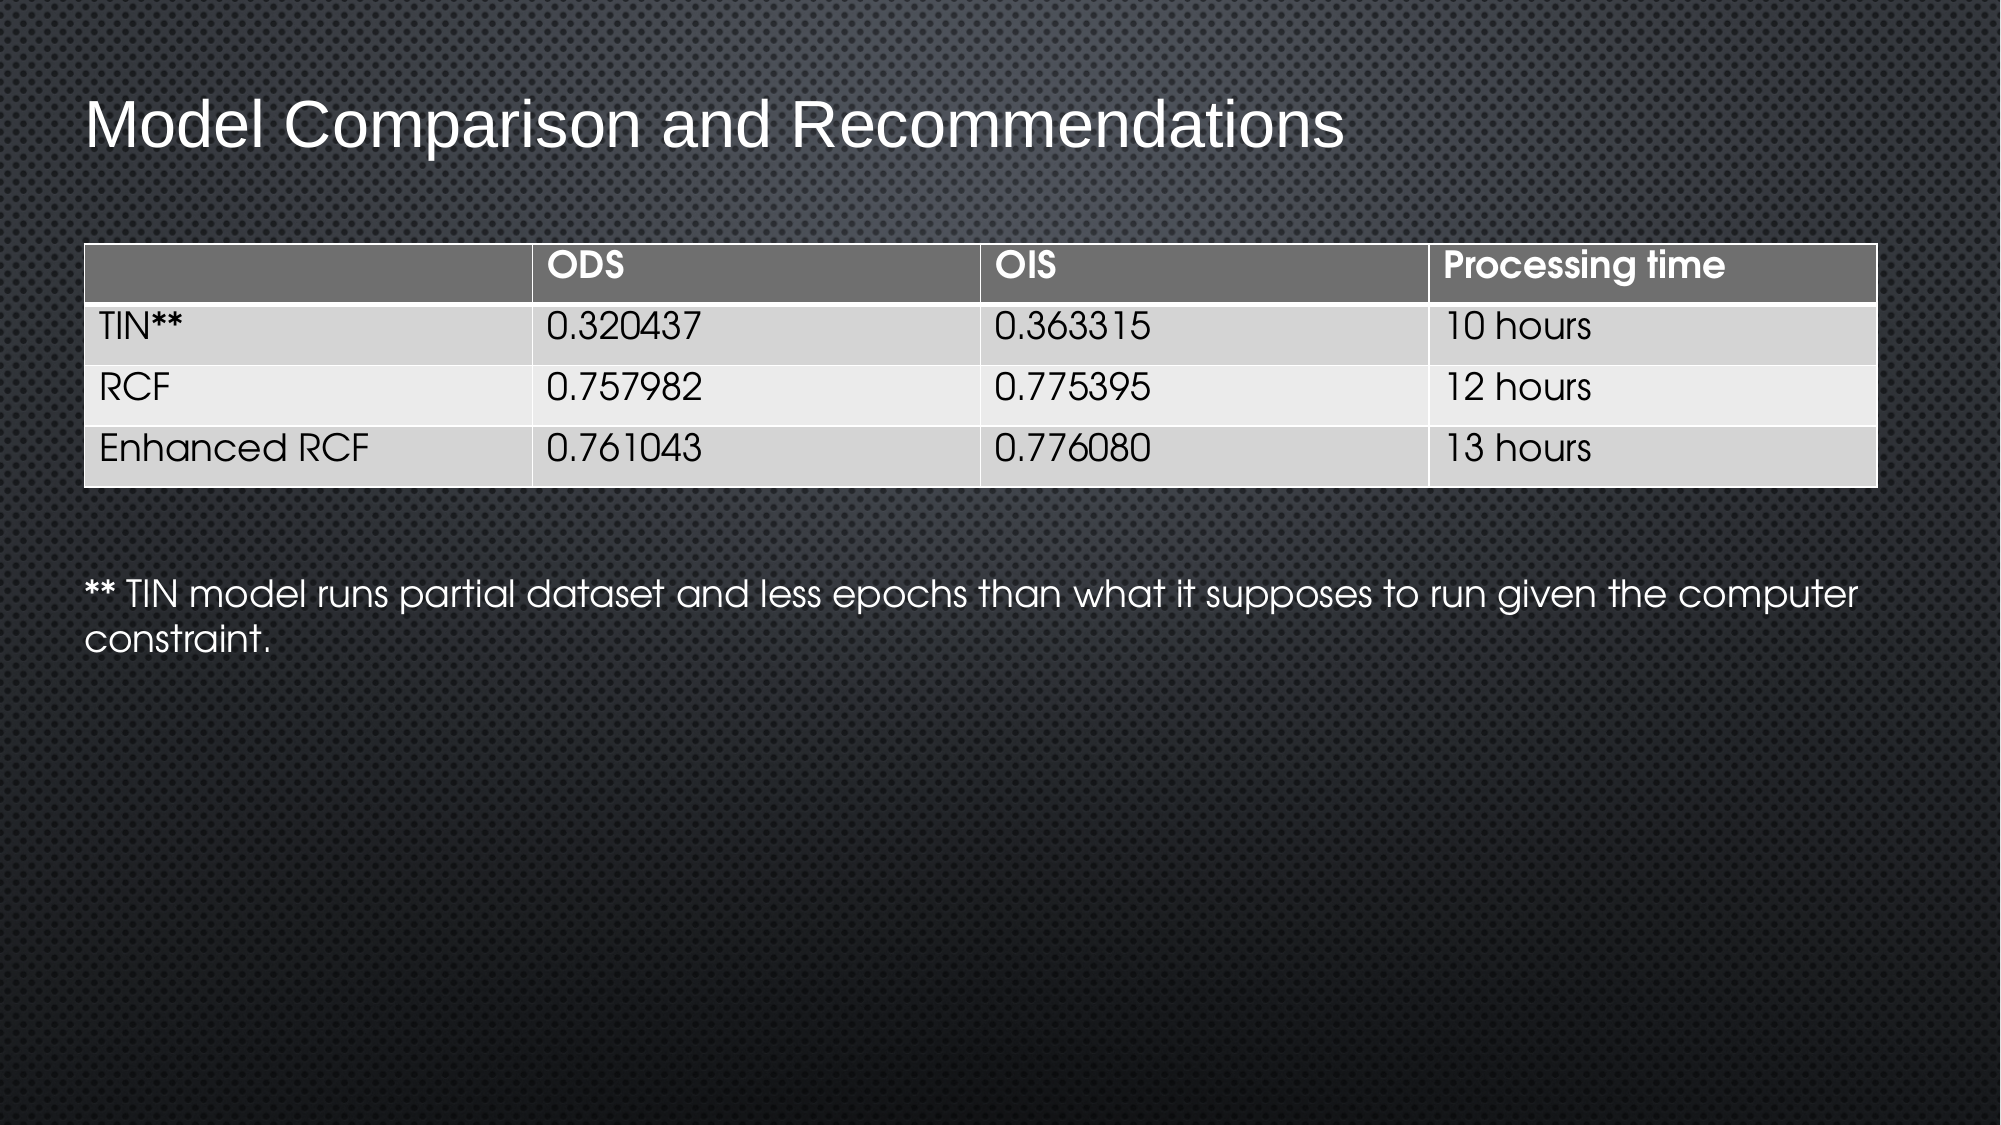

# Model Comparison and Recommendations
|  | ODS | OIS | Processing time |
| --- | --- | --- | --- |
| TIN\*\* | 0.320437 | 0.363315 | 10 hours |
| RCF | 0.757982 | 0.775395 | 12 hours |
| Enhanced RCF | 0.761043 | 0.776080 | 13 hours |
** TIN model runs partial dataset and less epochs than what it supposes to run given the computer constraint.